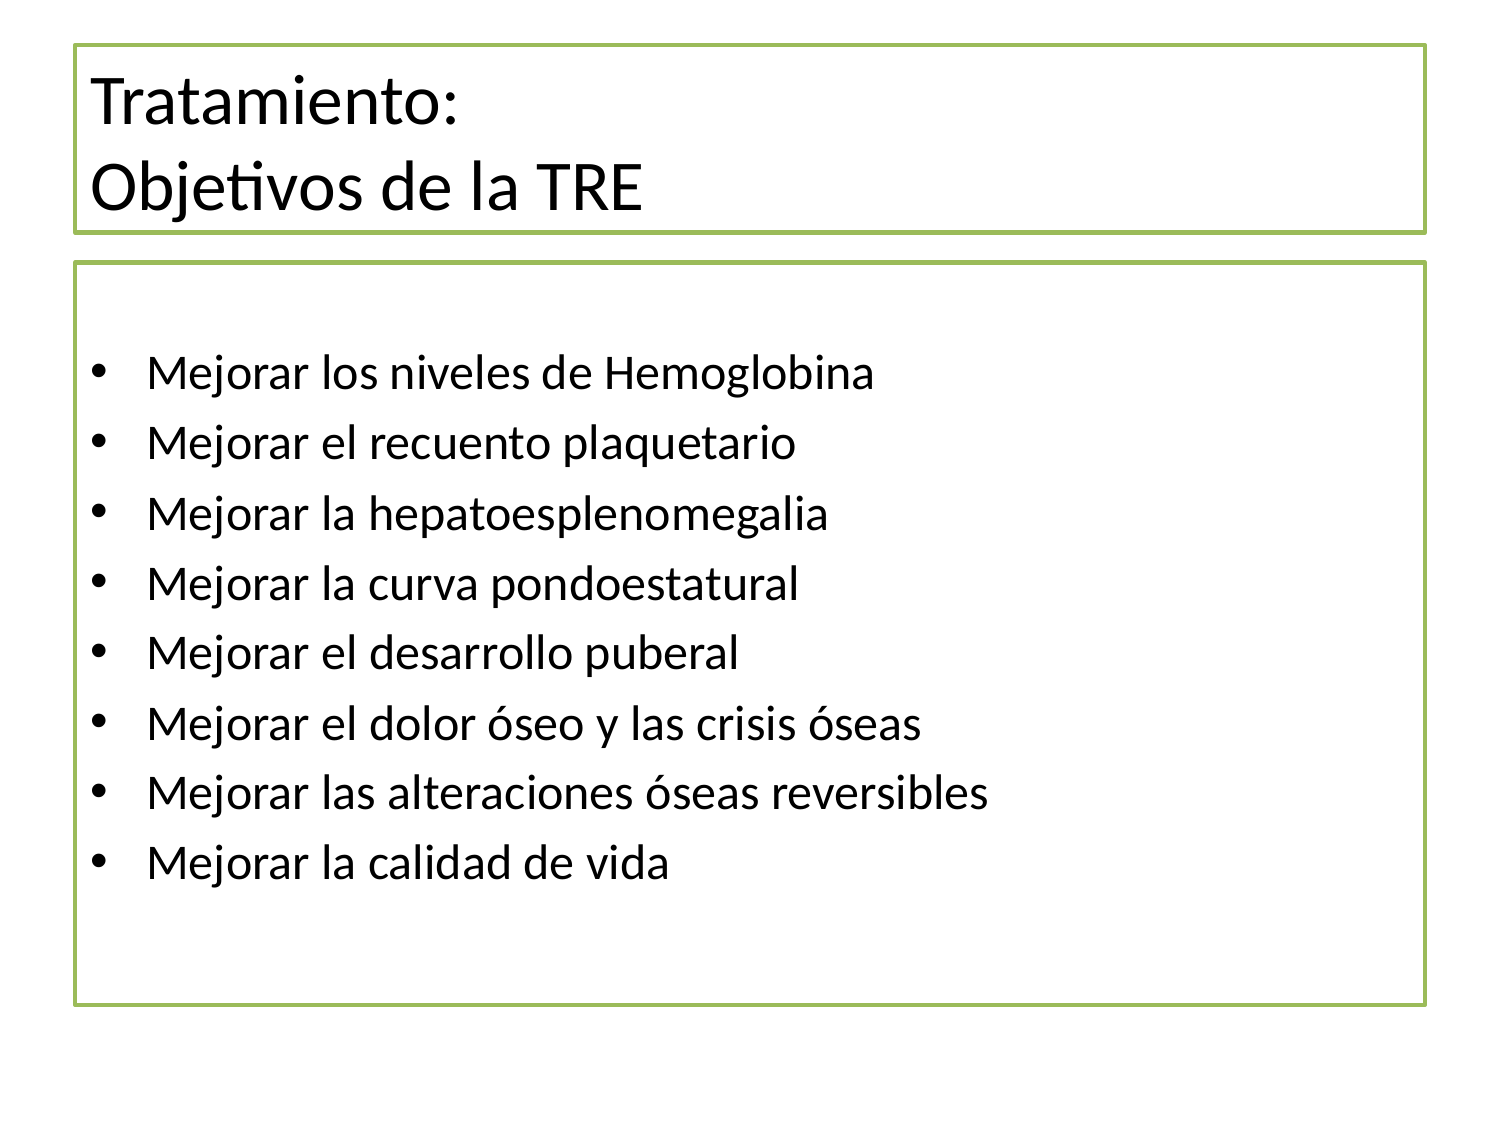

# Tratamiento: Objetivos de la TRE

Mejorar los niveles de Hemoglobina
Mejorar el recuento plaquetario
Mejorar la hepatoesplenomegalia
Mejorar la curva pondoestatural
Mejorar el desarrollo puberal
Mejorar el dolor óseo y las crisis óseas
Mejorar las alteraciones óseas reversibles
Mejorar la calidad de vida